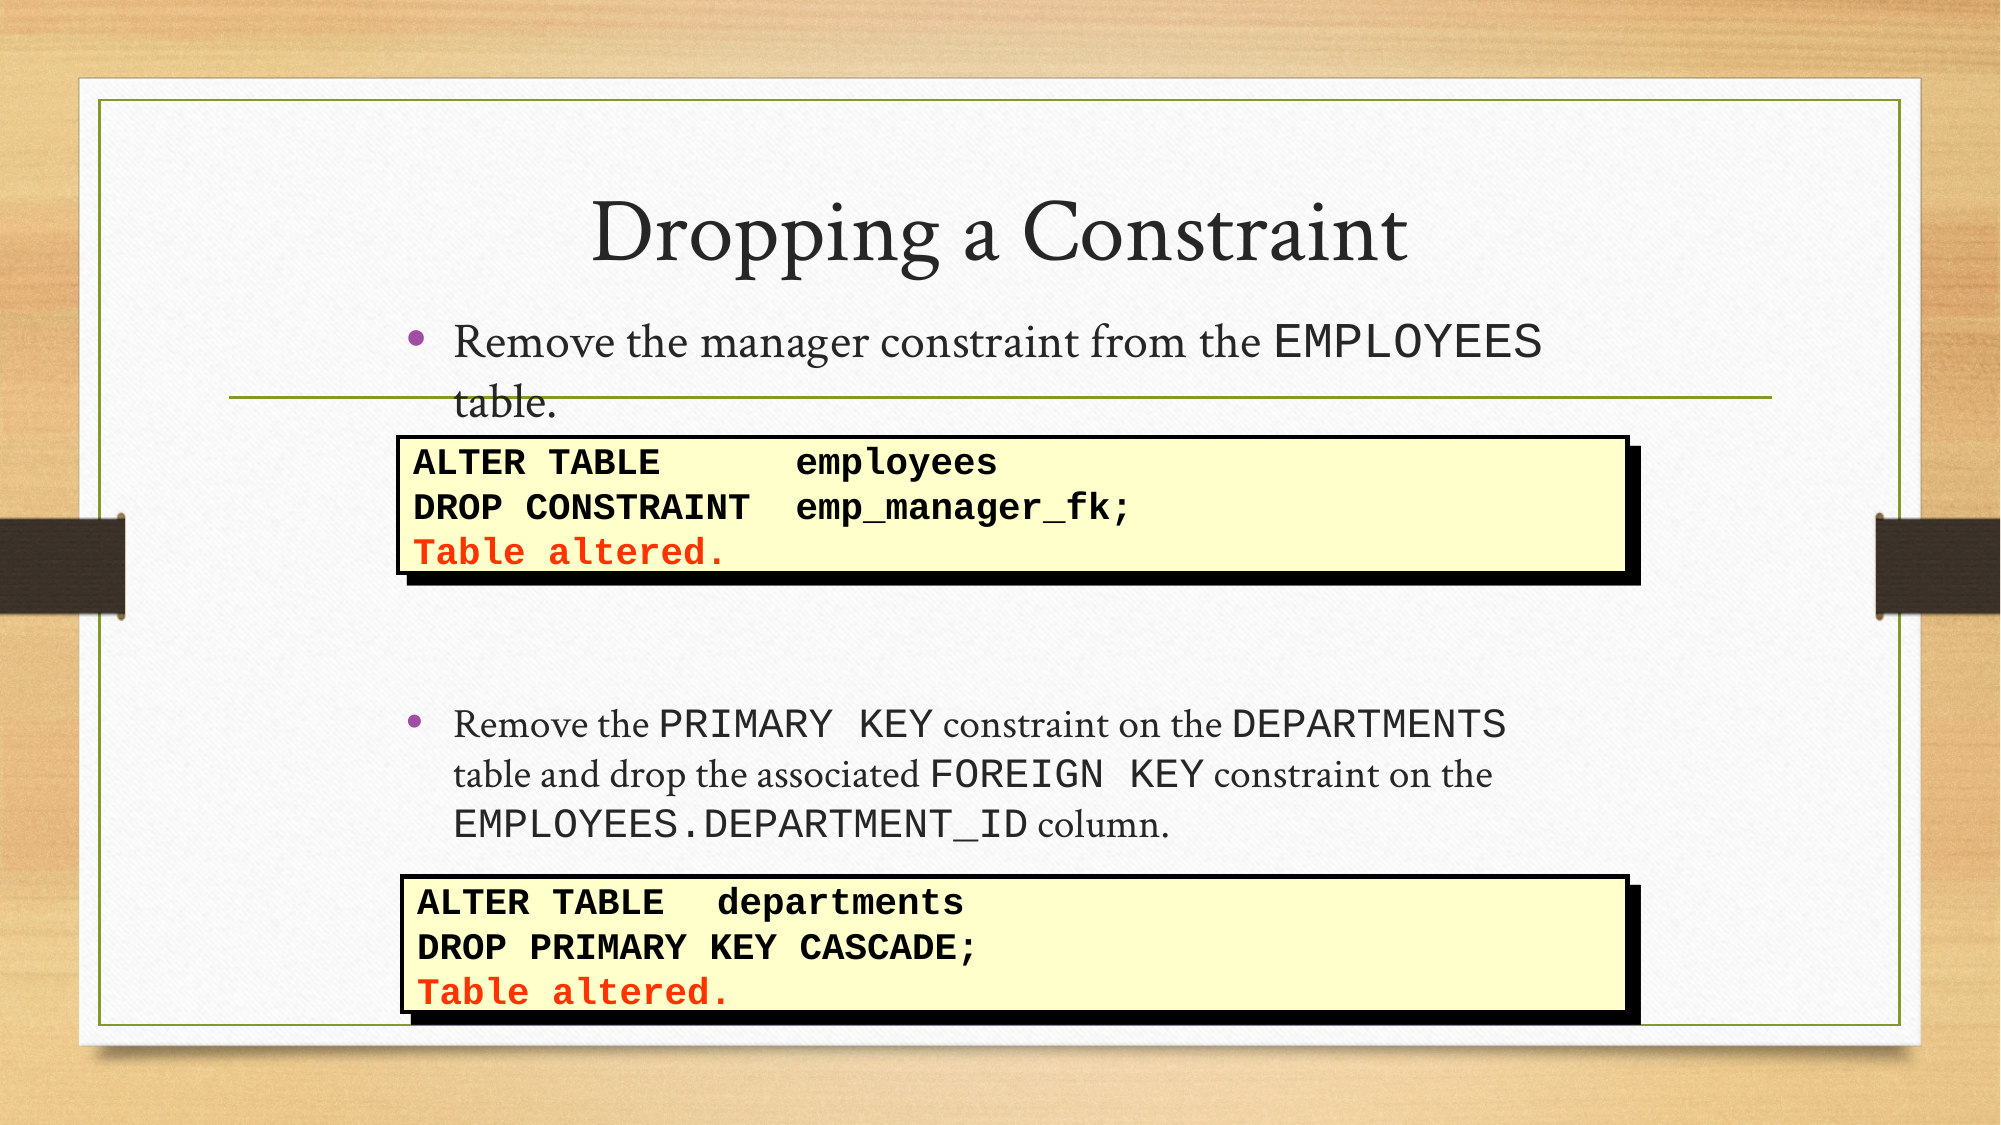

# Dropping a Constraint
Remove the manager constraint from the EMPLOYEES table.

Remove the PRIMARY KEY constraint on the DEPARTMENTS table and drop the associated FOREIGN KEY constraint on the EMPLOYEES.DEPARTMENT_ID column.
ALTER TABLE      employees
DROP CONSTRAINT  emp_manager_fk;
Table altered.

ALTER TABLE	departments
DROP PRIMARY KEY CASCADE;
Table altered.